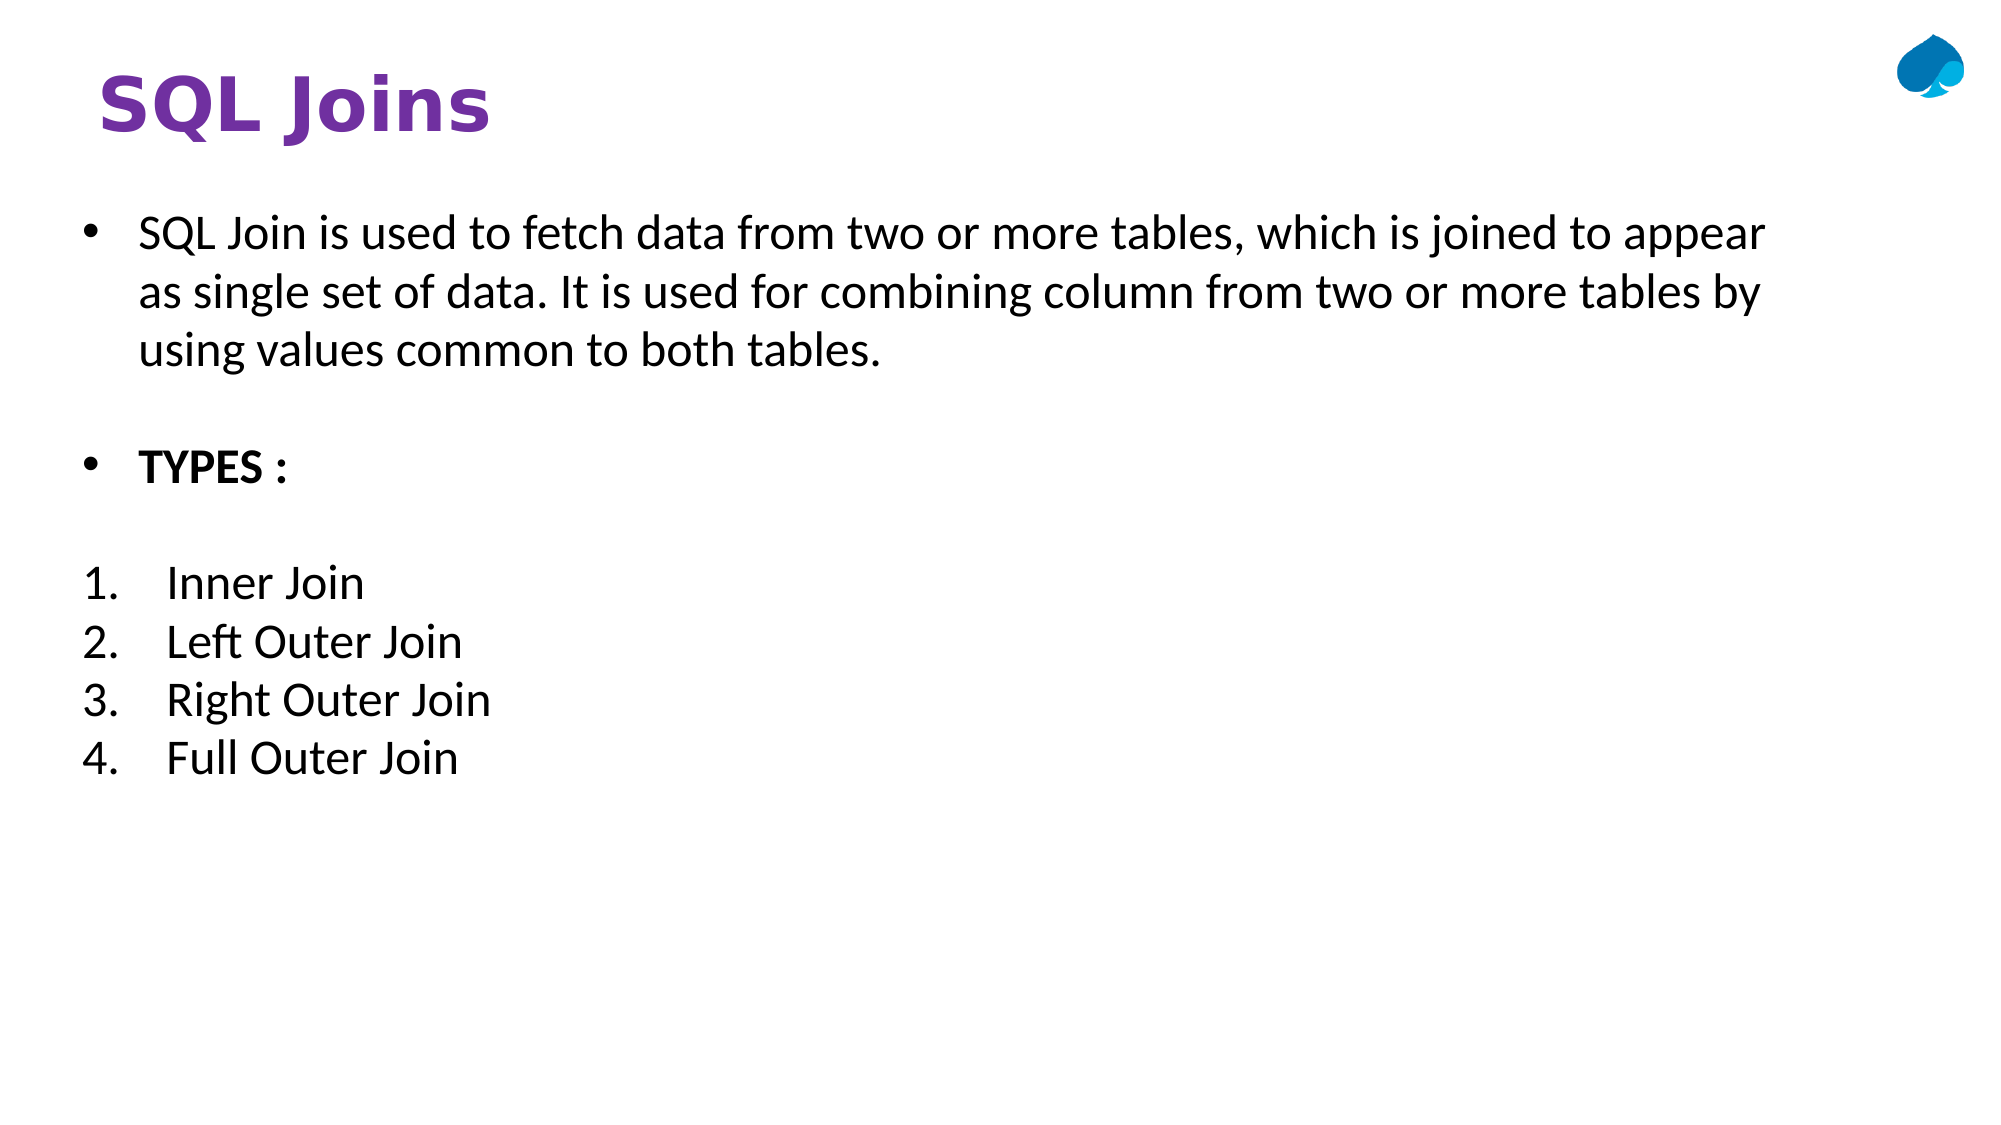

# SQL Joins
SQL Join is used to fetch data from two or more tables, which is joined to appear
     as single set of data. It is used for combining column from two or more tables by
     using values common to both tables.

TYPES :

Inner Join
Left Outer Join
Right Outer Join
Full Outer Join